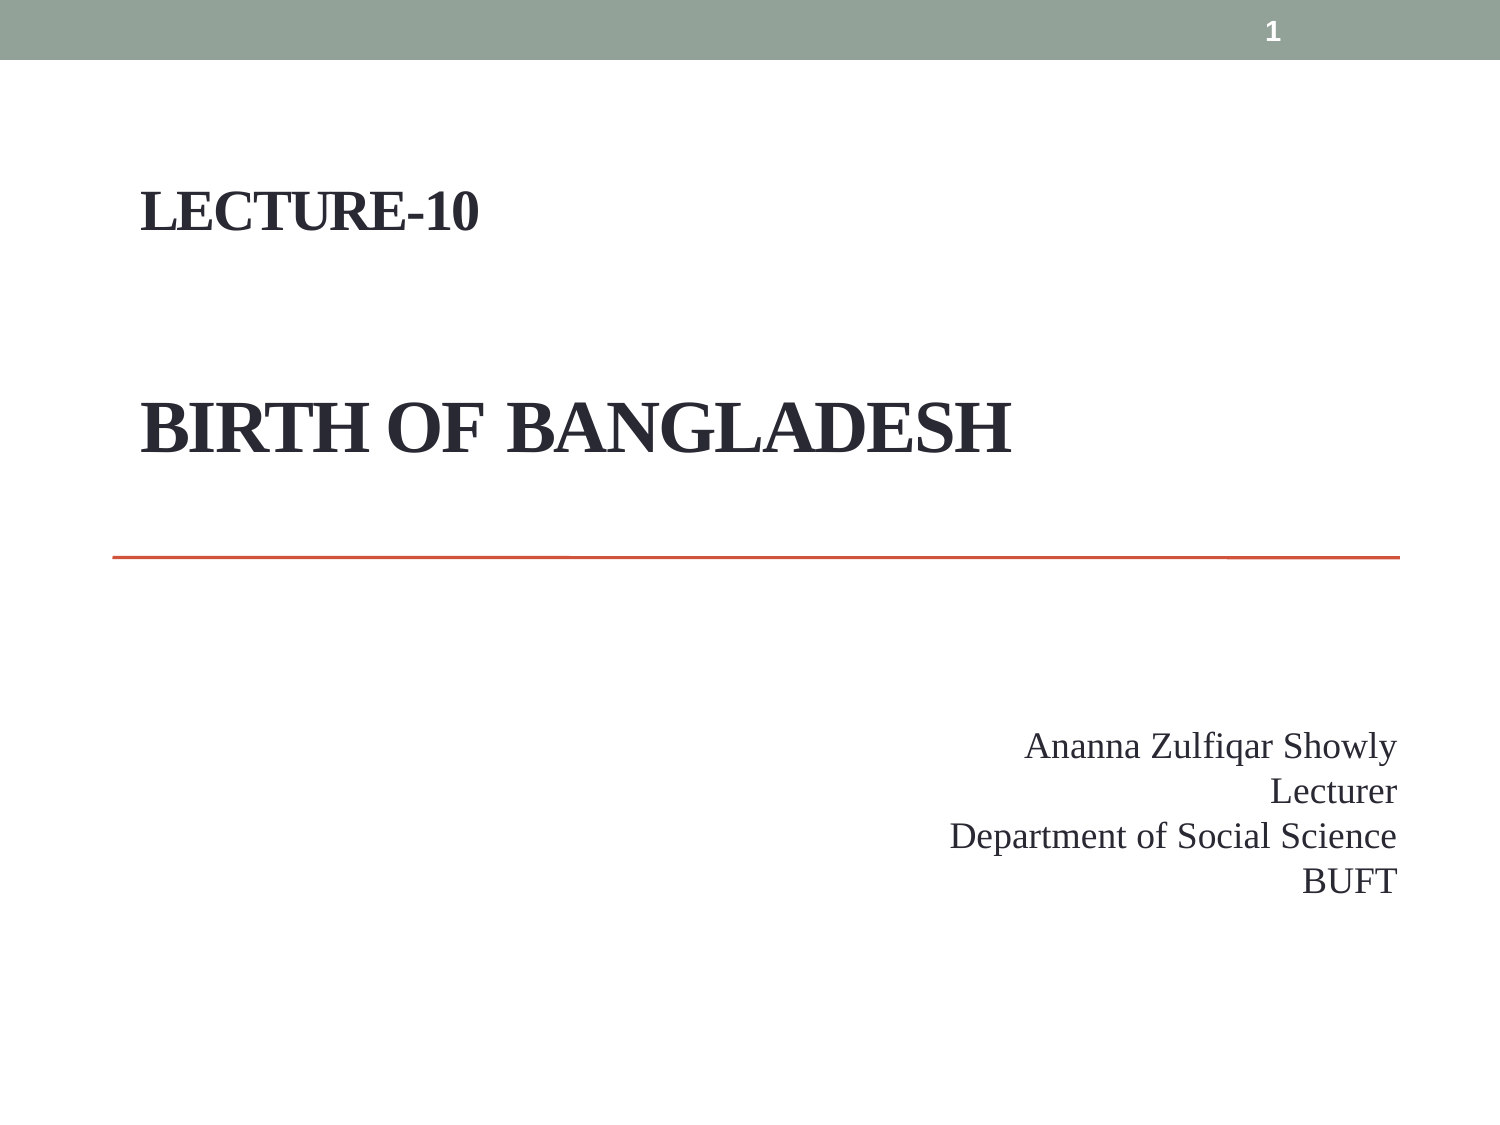

1
# Lecture-10 Birth of Bangladesh
Ananna Zulfiqar Showly
Lecturer
Department of Social Science
BUFT